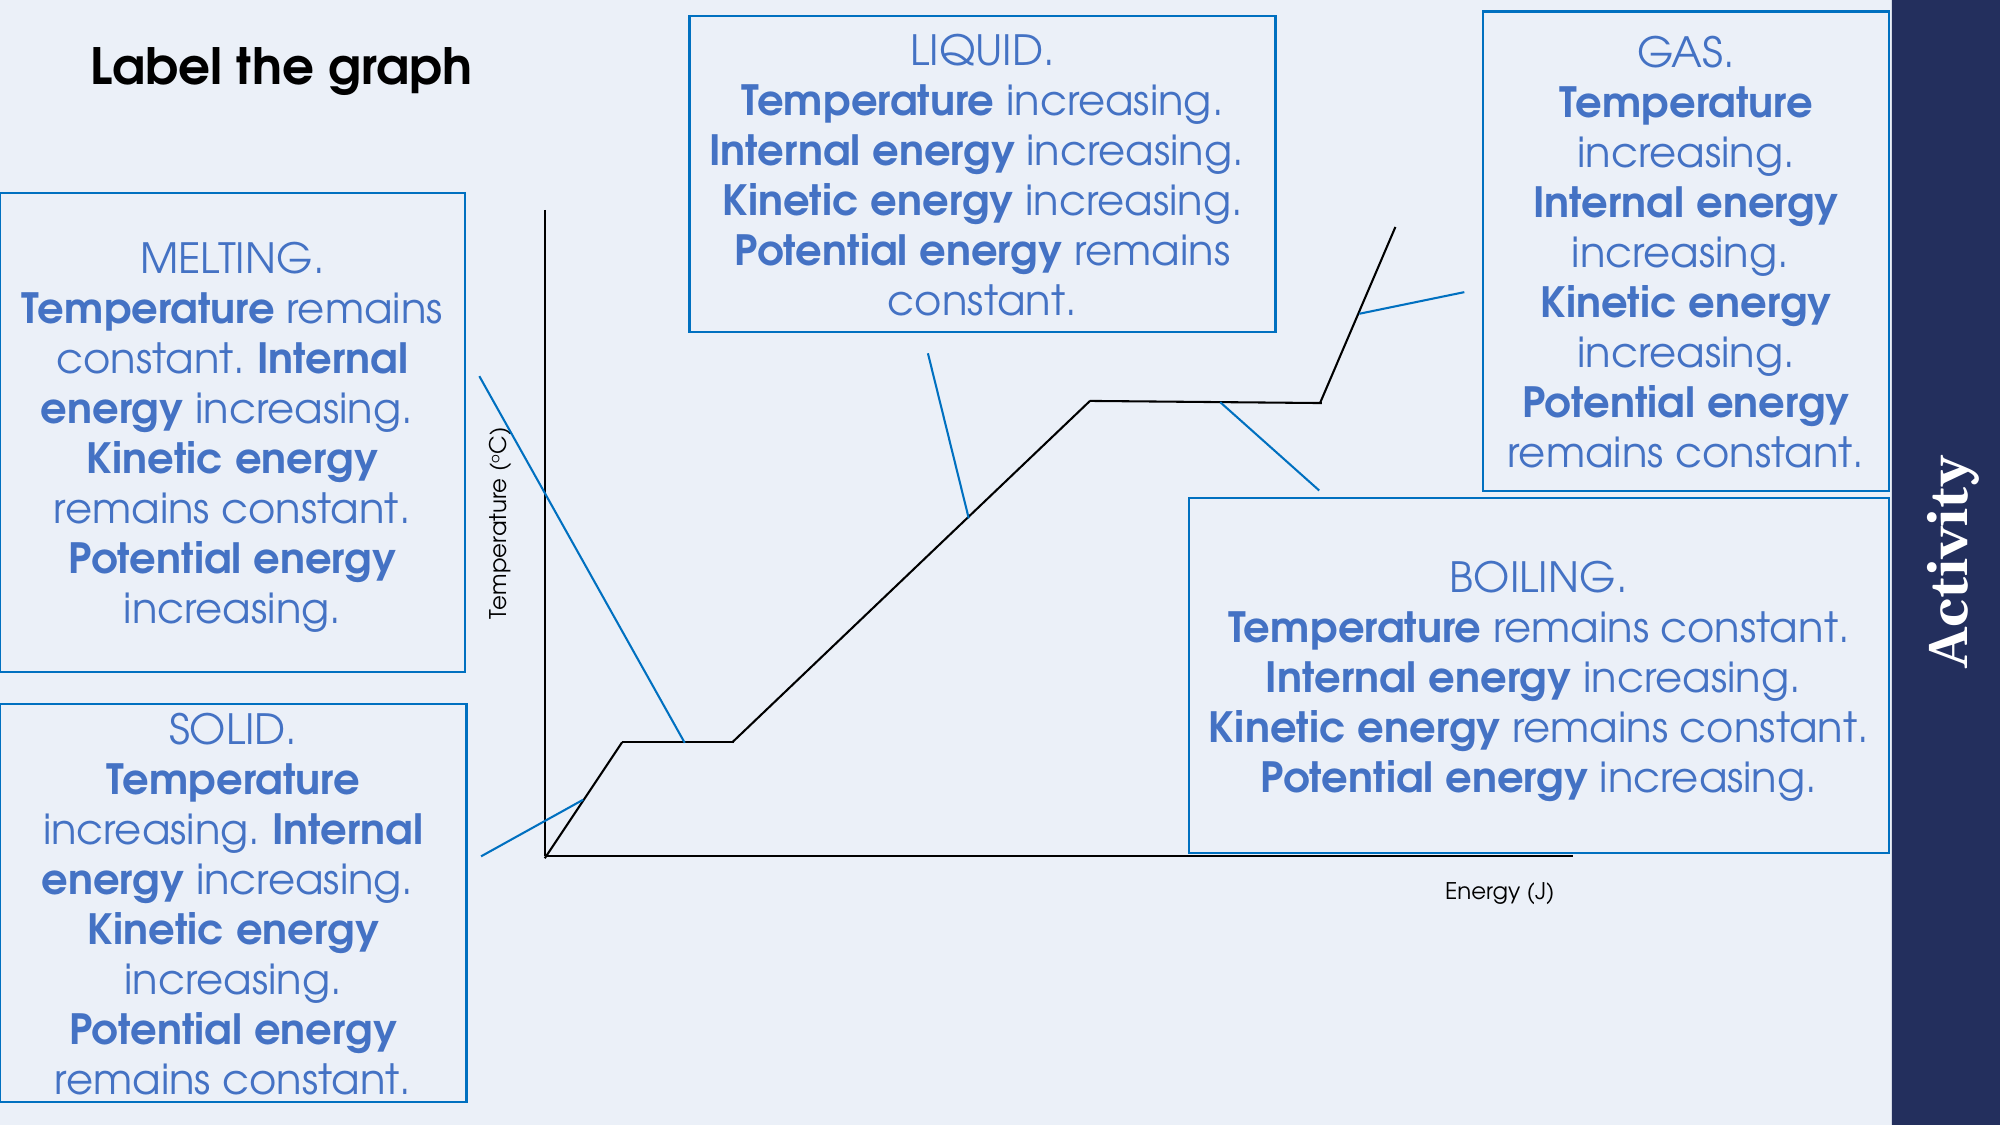

GAS.
Temperature increasing. Internal energy increasing.
Kinetic energy increasing.
Potential energy remains constant.
LIQUID.
Temperature increasing. Internal energy increasing.
Kinetic energy increasing.
Potential energy remains constant.
Label the graph

MELTING.
Temperature remains constant. Internal energy increasing.
Kinetic energy remains constant.
Potential energy increasing.
Temperature (oC)
Energy (J)
BOILING.
Temperature remains constant. Internal energy increasing.
Kinetic energy remains constant.
Potential energy increasing.
SOLID.
Temperature increasing. Internal energy increasing.
Kinetic energy increasing.
Potential energy remains constant.